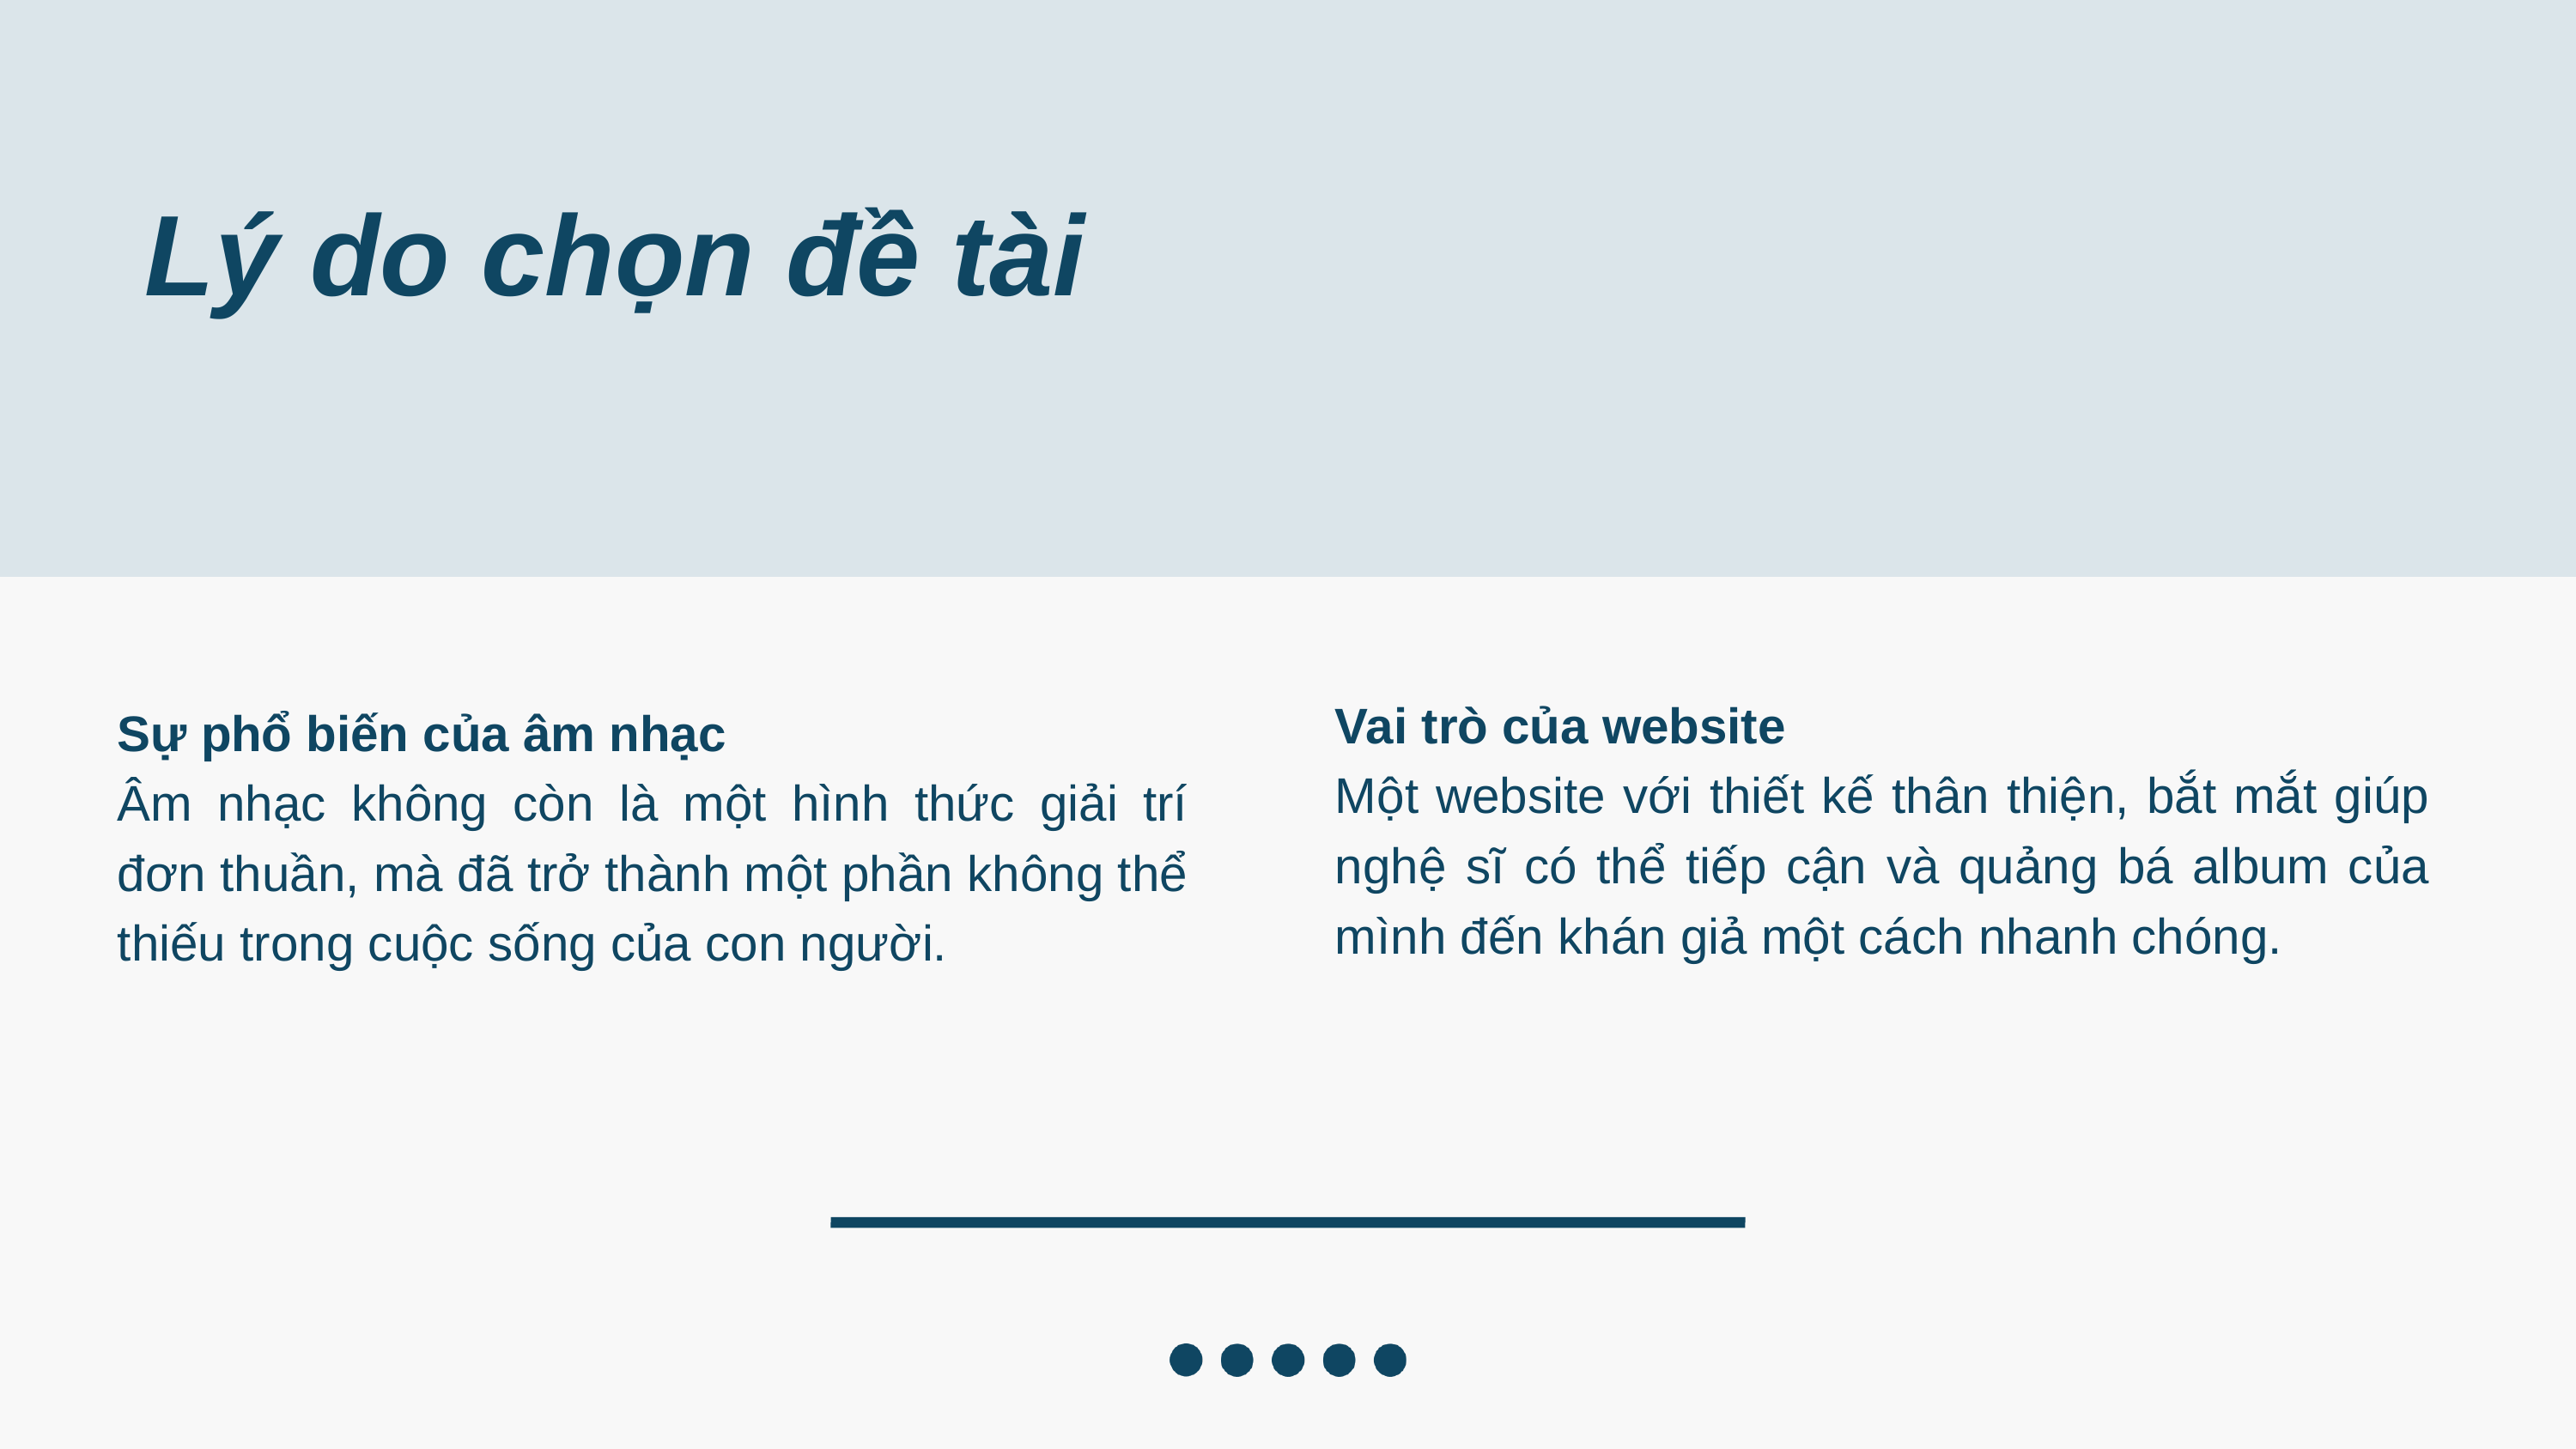

Lý do chọn đề tài
Vai trò của website
Một website với thiết kế thân thiện, bắt mắt giúp nghệ sĩ có thể tiếp cận và quảng bá album của mình đến khán giả một cách nhanh chóng.

Sự phổ biến của âm nhạc
Âm nhạc không còn là một hình thức giải trí đơn thuần, mà đã trở thành một phần không thể thiếu trong cuộc sống của con người.